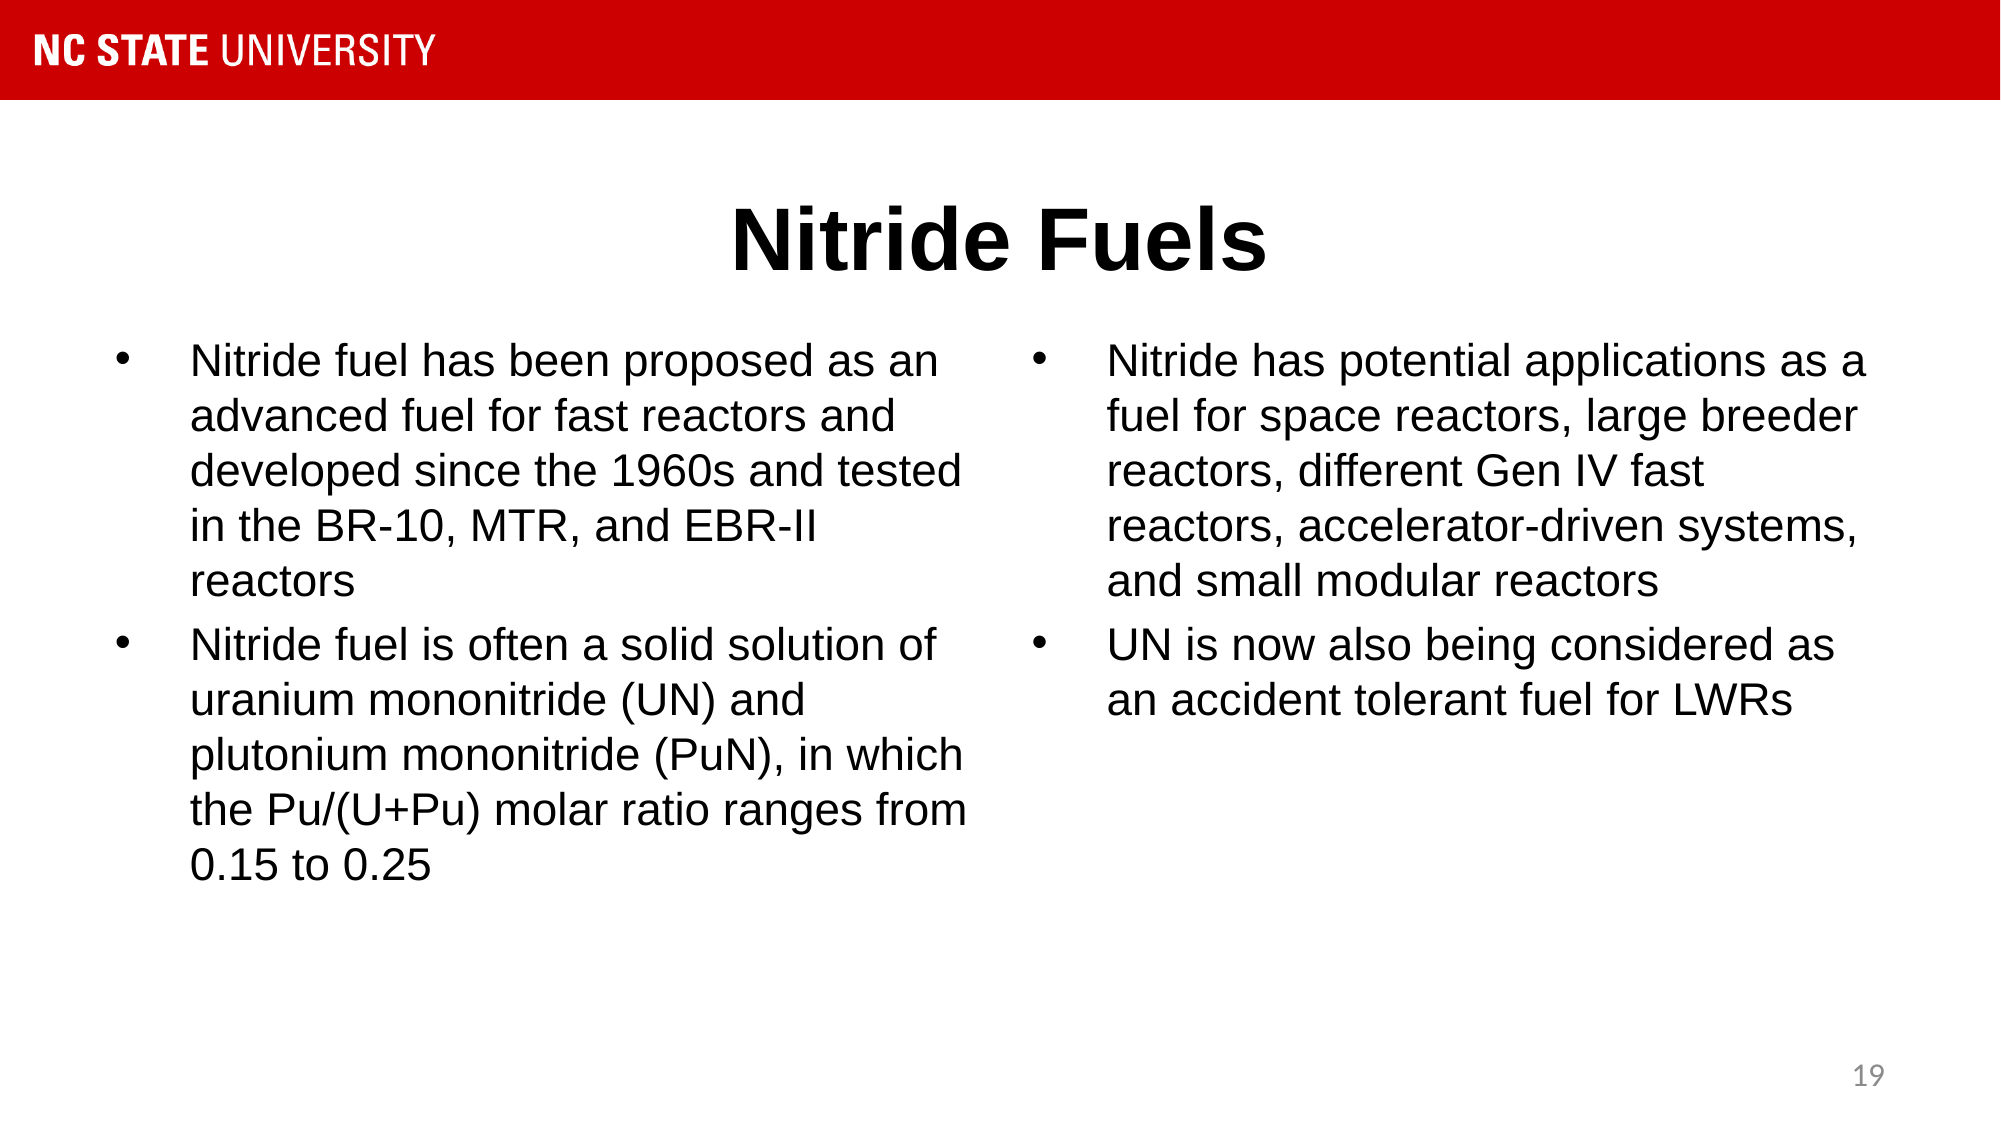

# Nitride Fuels
Nitride fuel has been proposed as an advanced fuel for fast reactors and developed since the 1960s and tested in the BR-10, MTR, and EBR-II reactors
Nitride fuel is often a solid solution of uranium mononitride (UN) and plutonium mononitride (PuN), in which the Pu/(U+Pu) molar ratio ranges from 0.15 to 0.25

Nitride has potential applications as a fuel for space reactors, large breeder reactors, different Gen IV fast reactors, accelerator-driven systems, and small modular reactors
UN is now also being considered as an accident tolerant fuel for LWRs

19